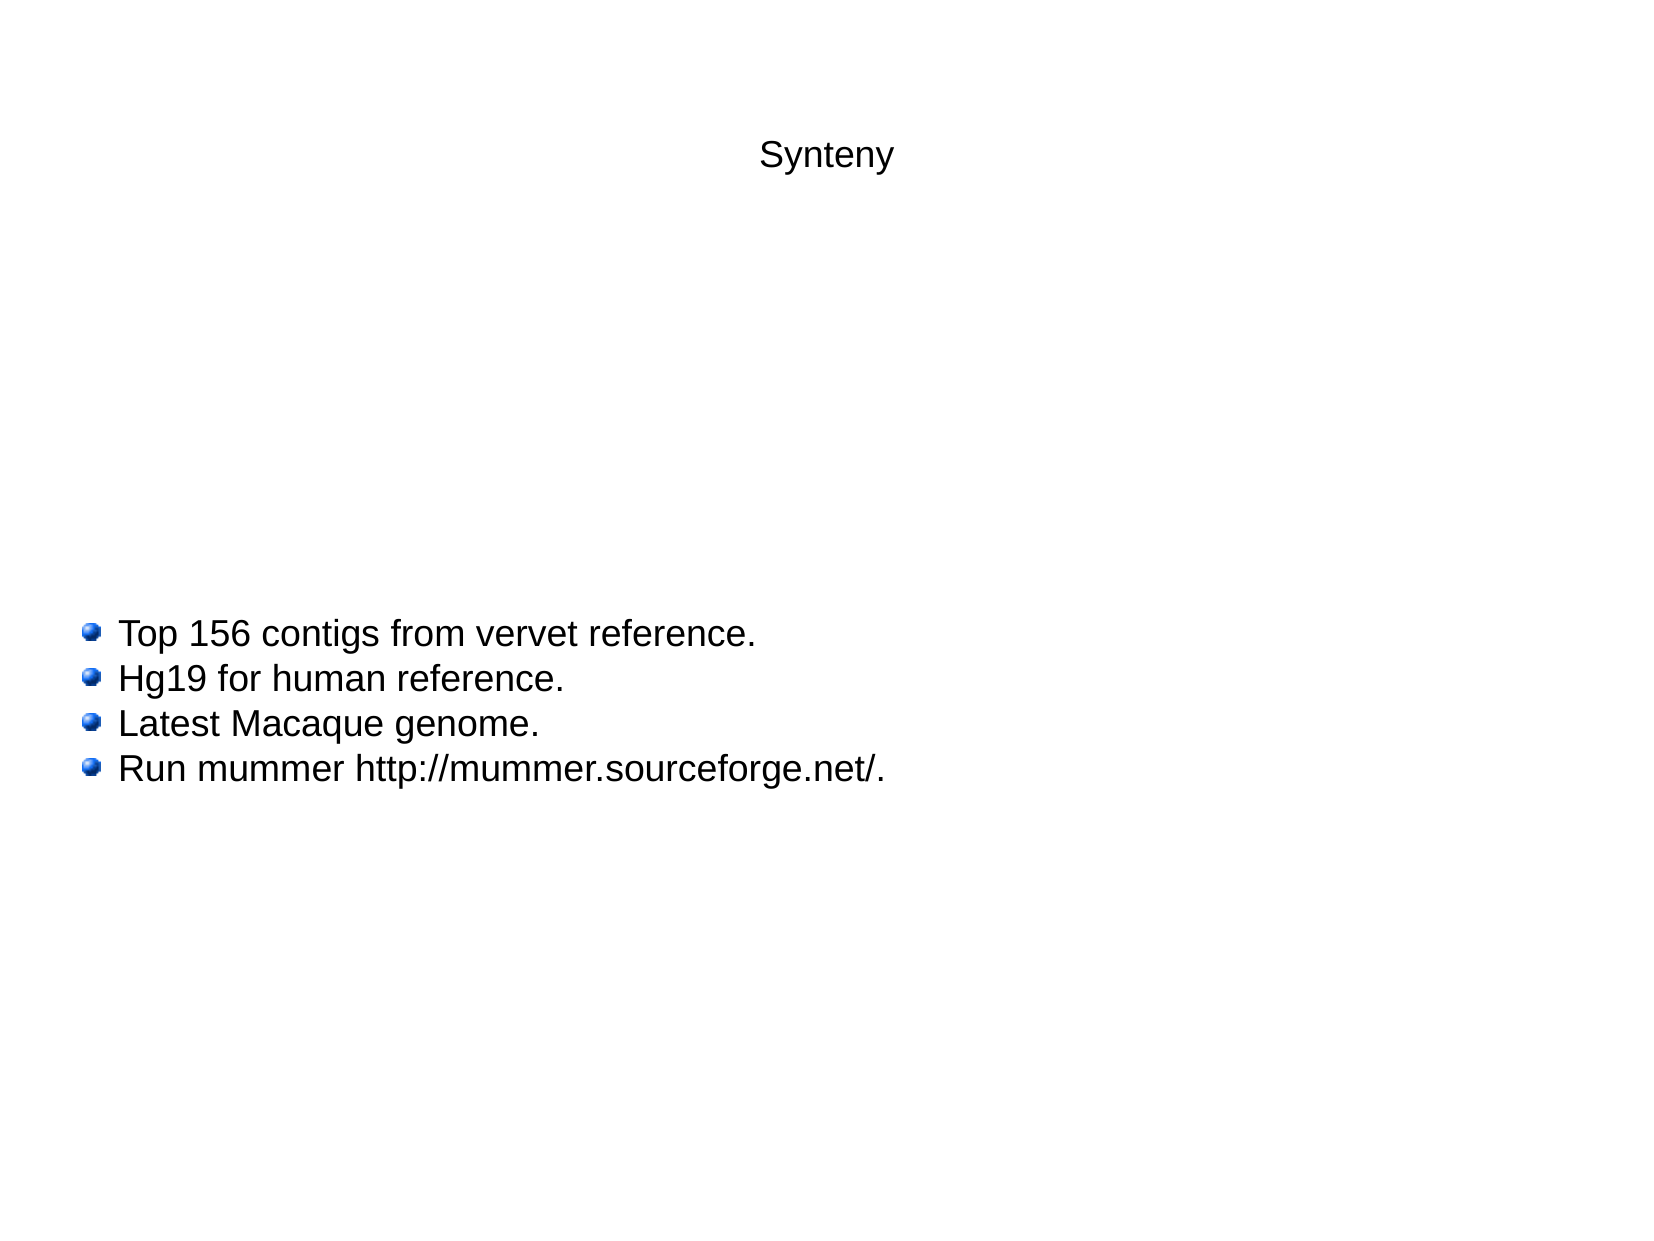

Synteny
Top 156 contigs from vervet reference.
Hg19 for human reference.
Latest Macaque genome.
Run mummer http://mummer.sourceforge.net/.